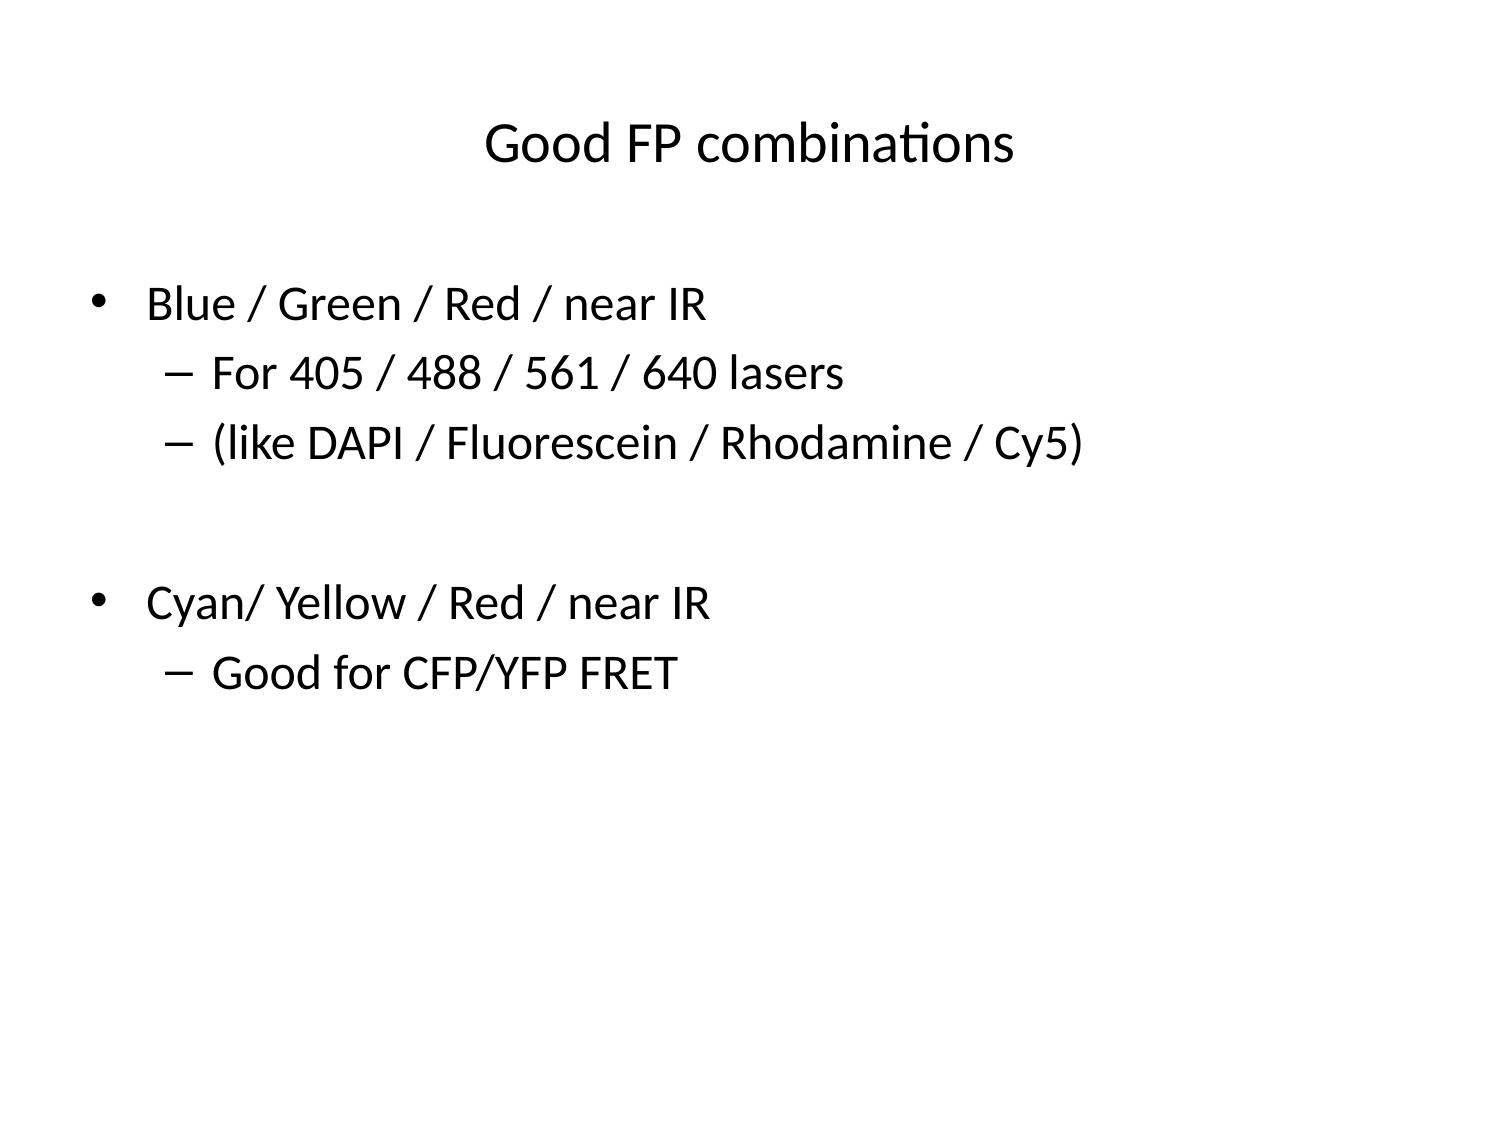

# Good FP combinations
Blue / Green / Red / near IR
For 405 / 488 / 561 / 640 lasers
(like DAPI / Fluorescein / Rhodamine / Cy5)

Cyan/ Yellow / Red / near IR
Good for CFP/YFP FRET